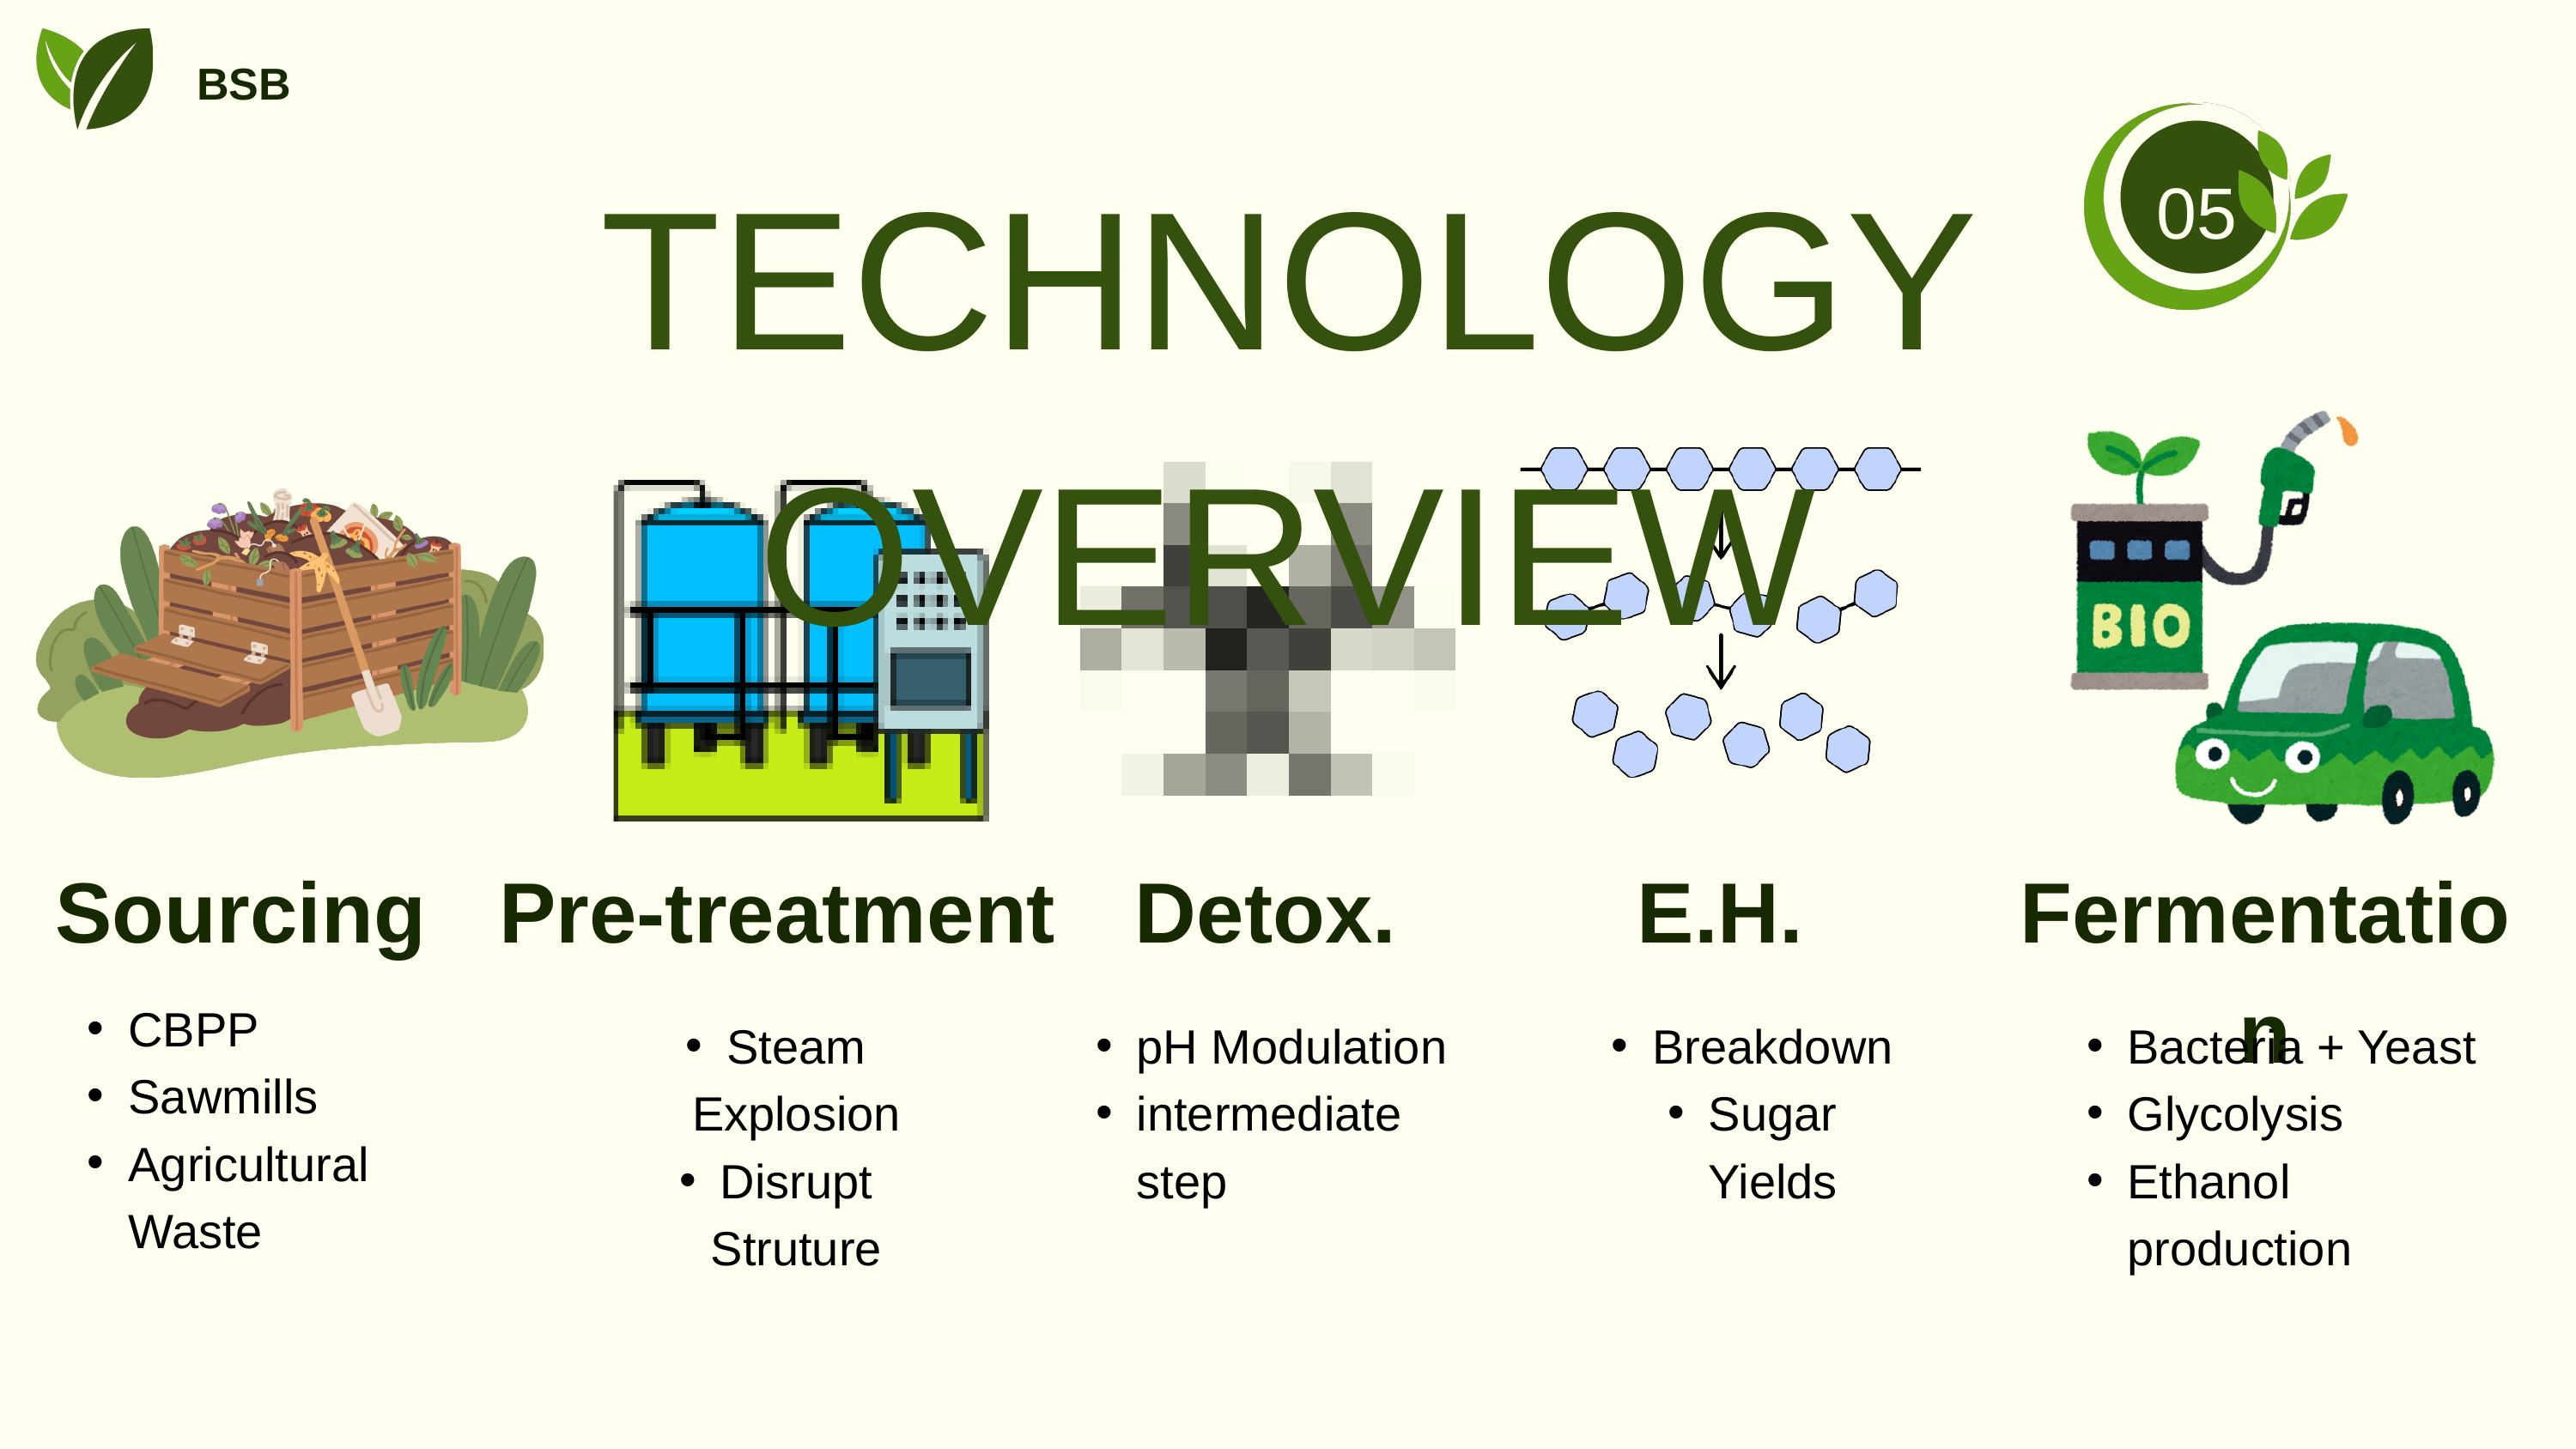

BSB

TECHNOLOGY OVERVIEW
05

Sourcing
Pre-treatment
Detox.
E.H.
Fermentation
CBPP
Sawmills
Agricultural Waste
Steam Explosion
Disrupt Struture
pH Modulation
intermediate step
Breakdown
Sugar Yields
Bacteria + Yeast
Glycolysis
Ethanol production